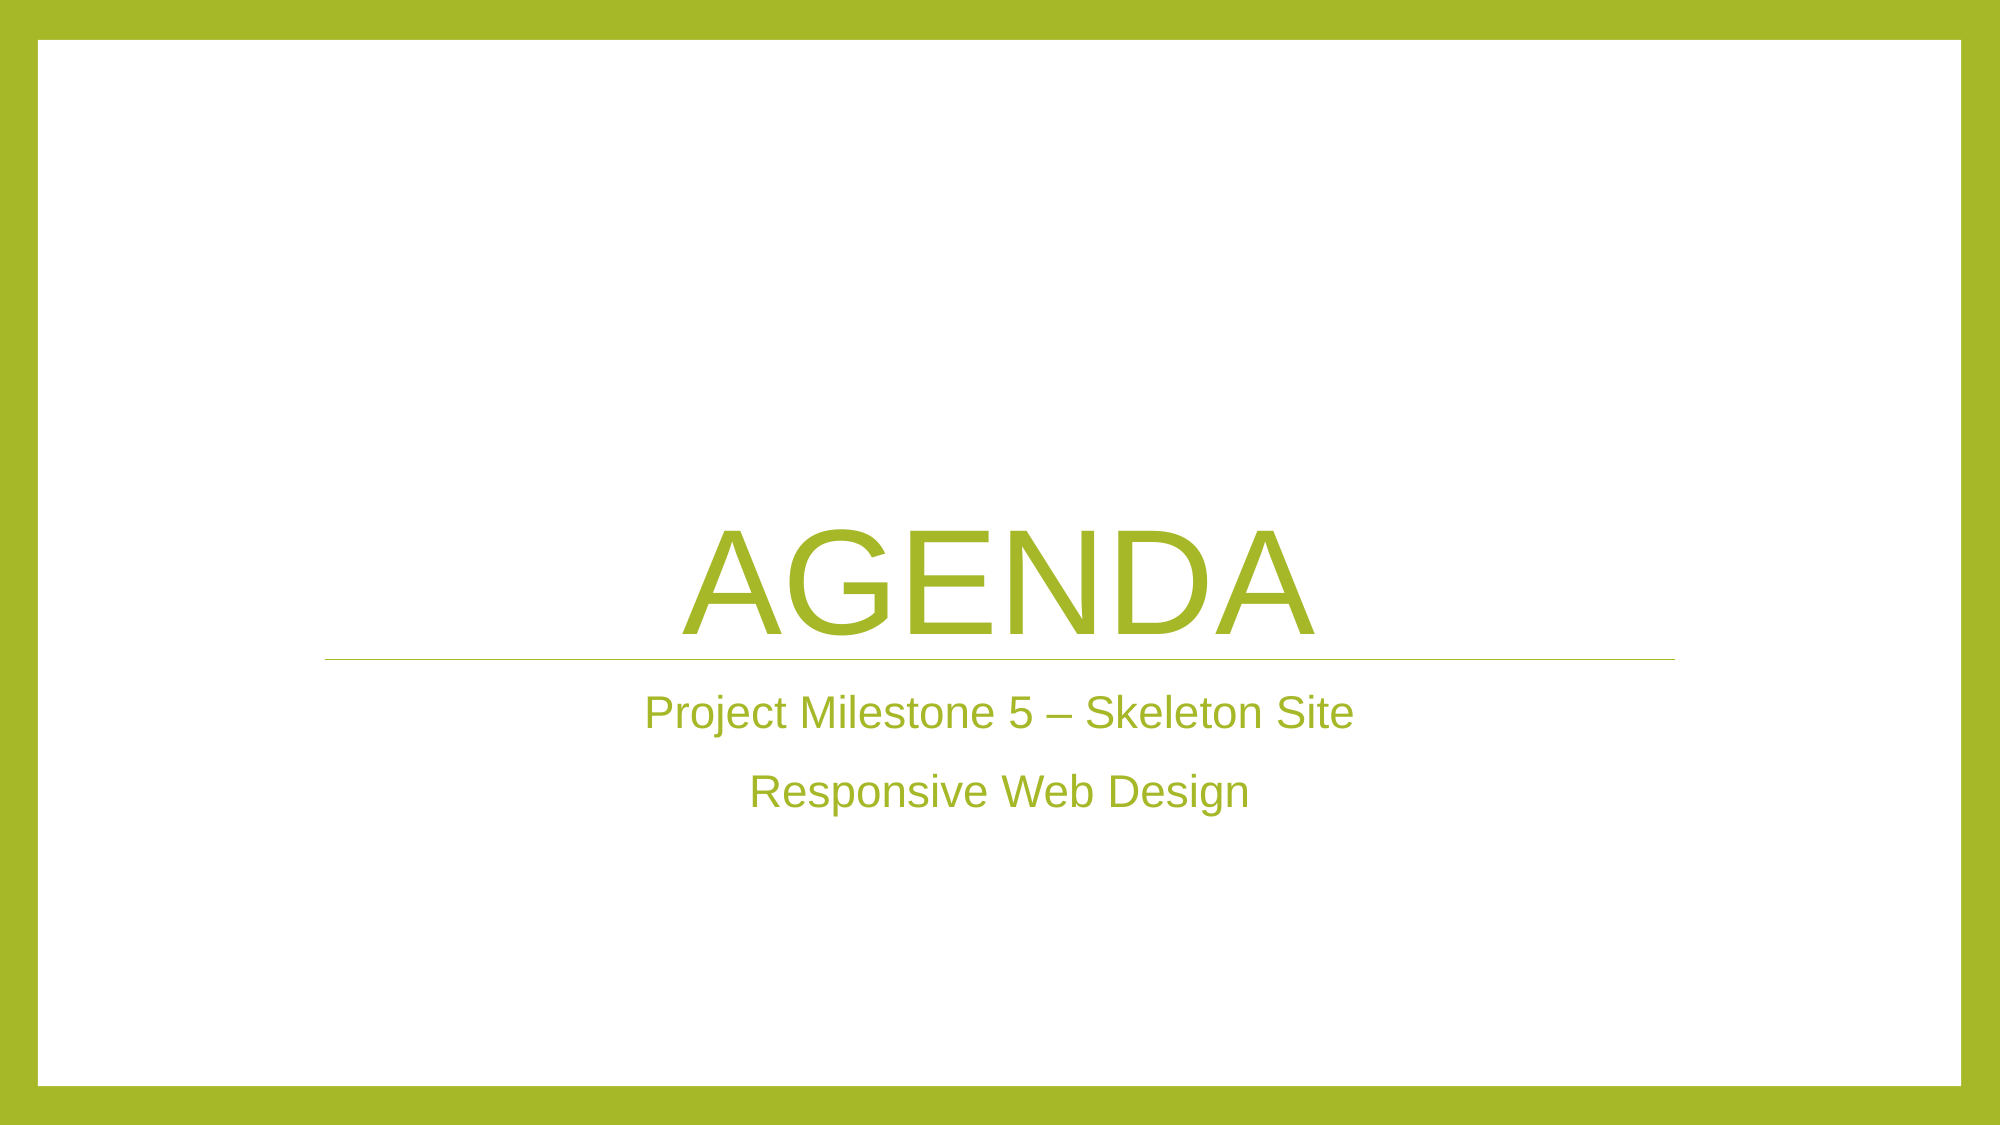

# Agenda
Project Milestone 5 – Skeleton Site
Responsive Web Design